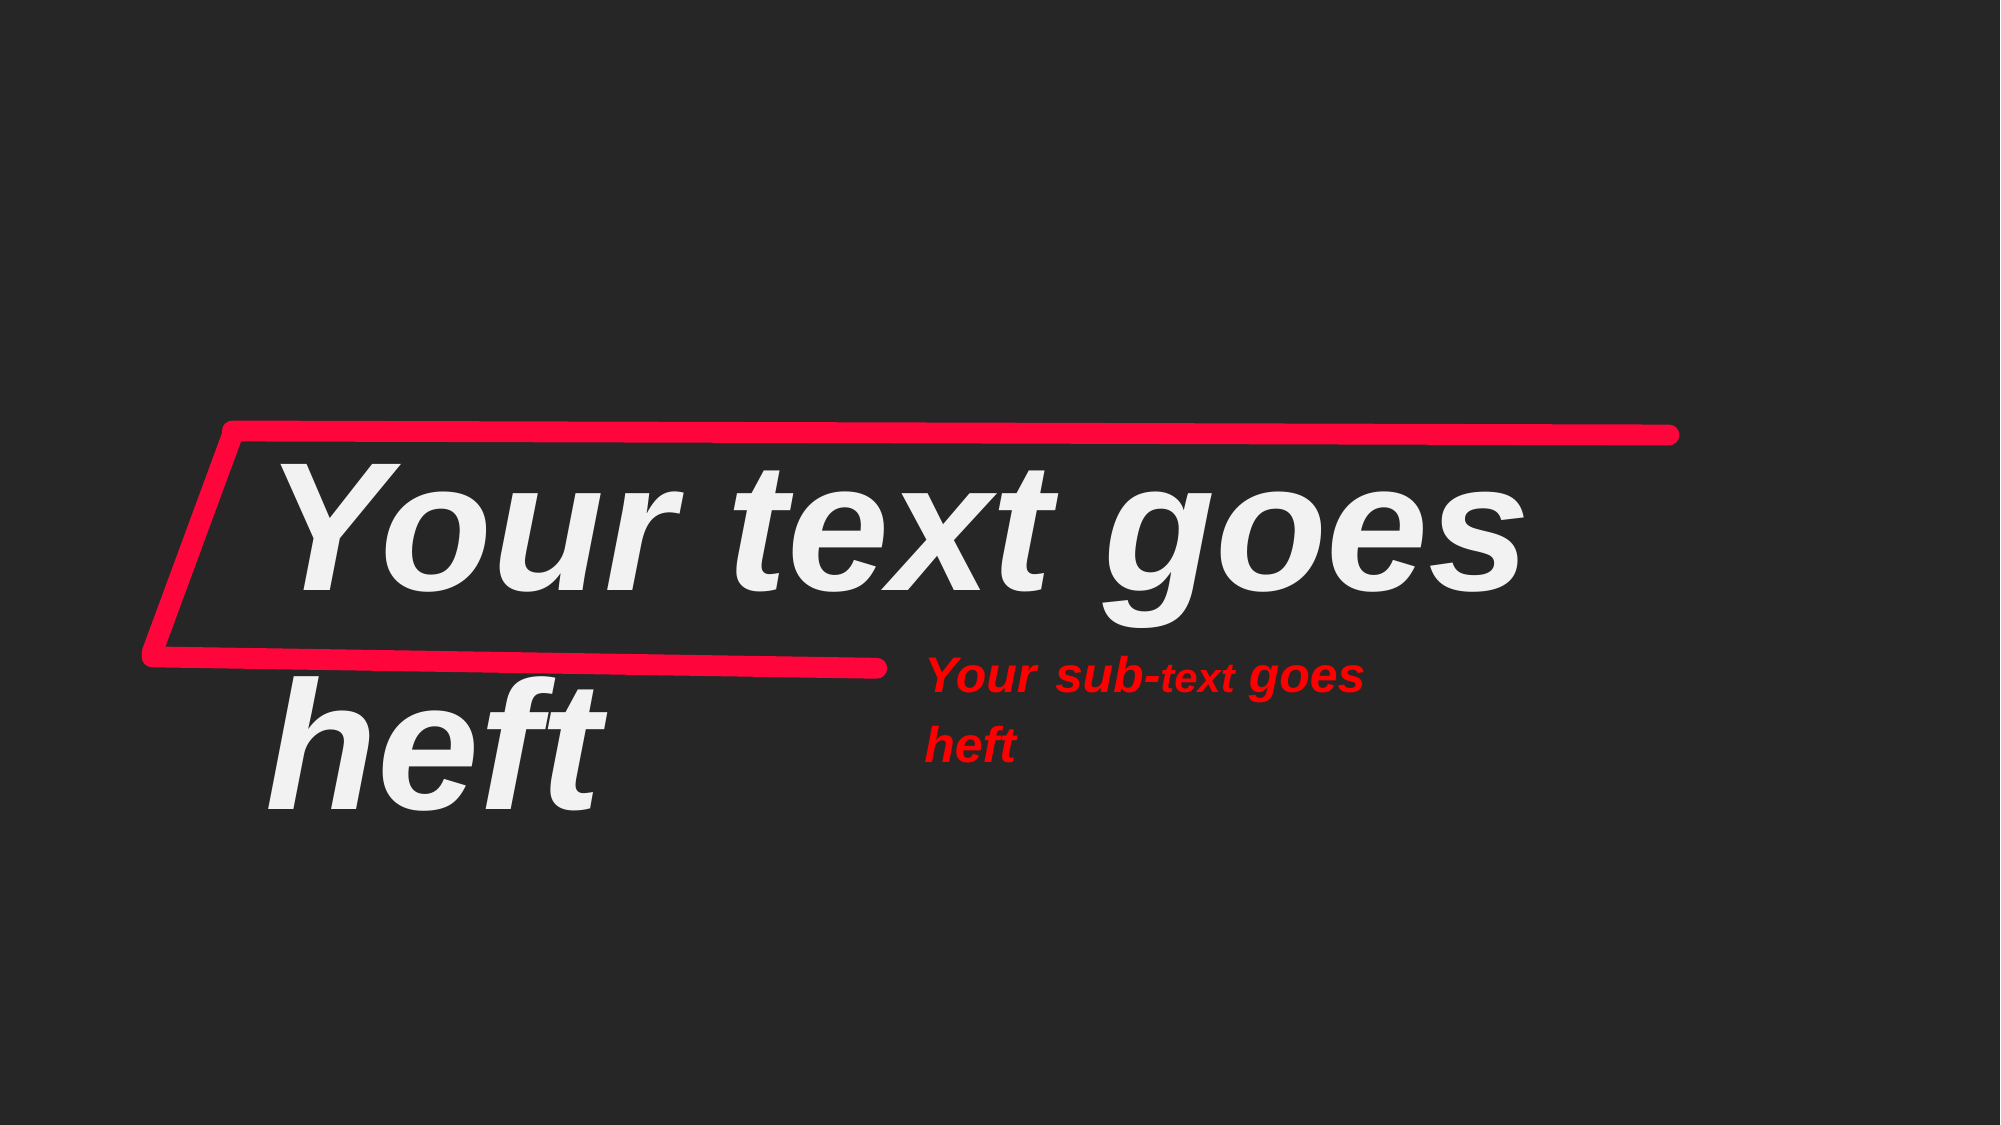

Your text goes heft
Your sub-text goes heft